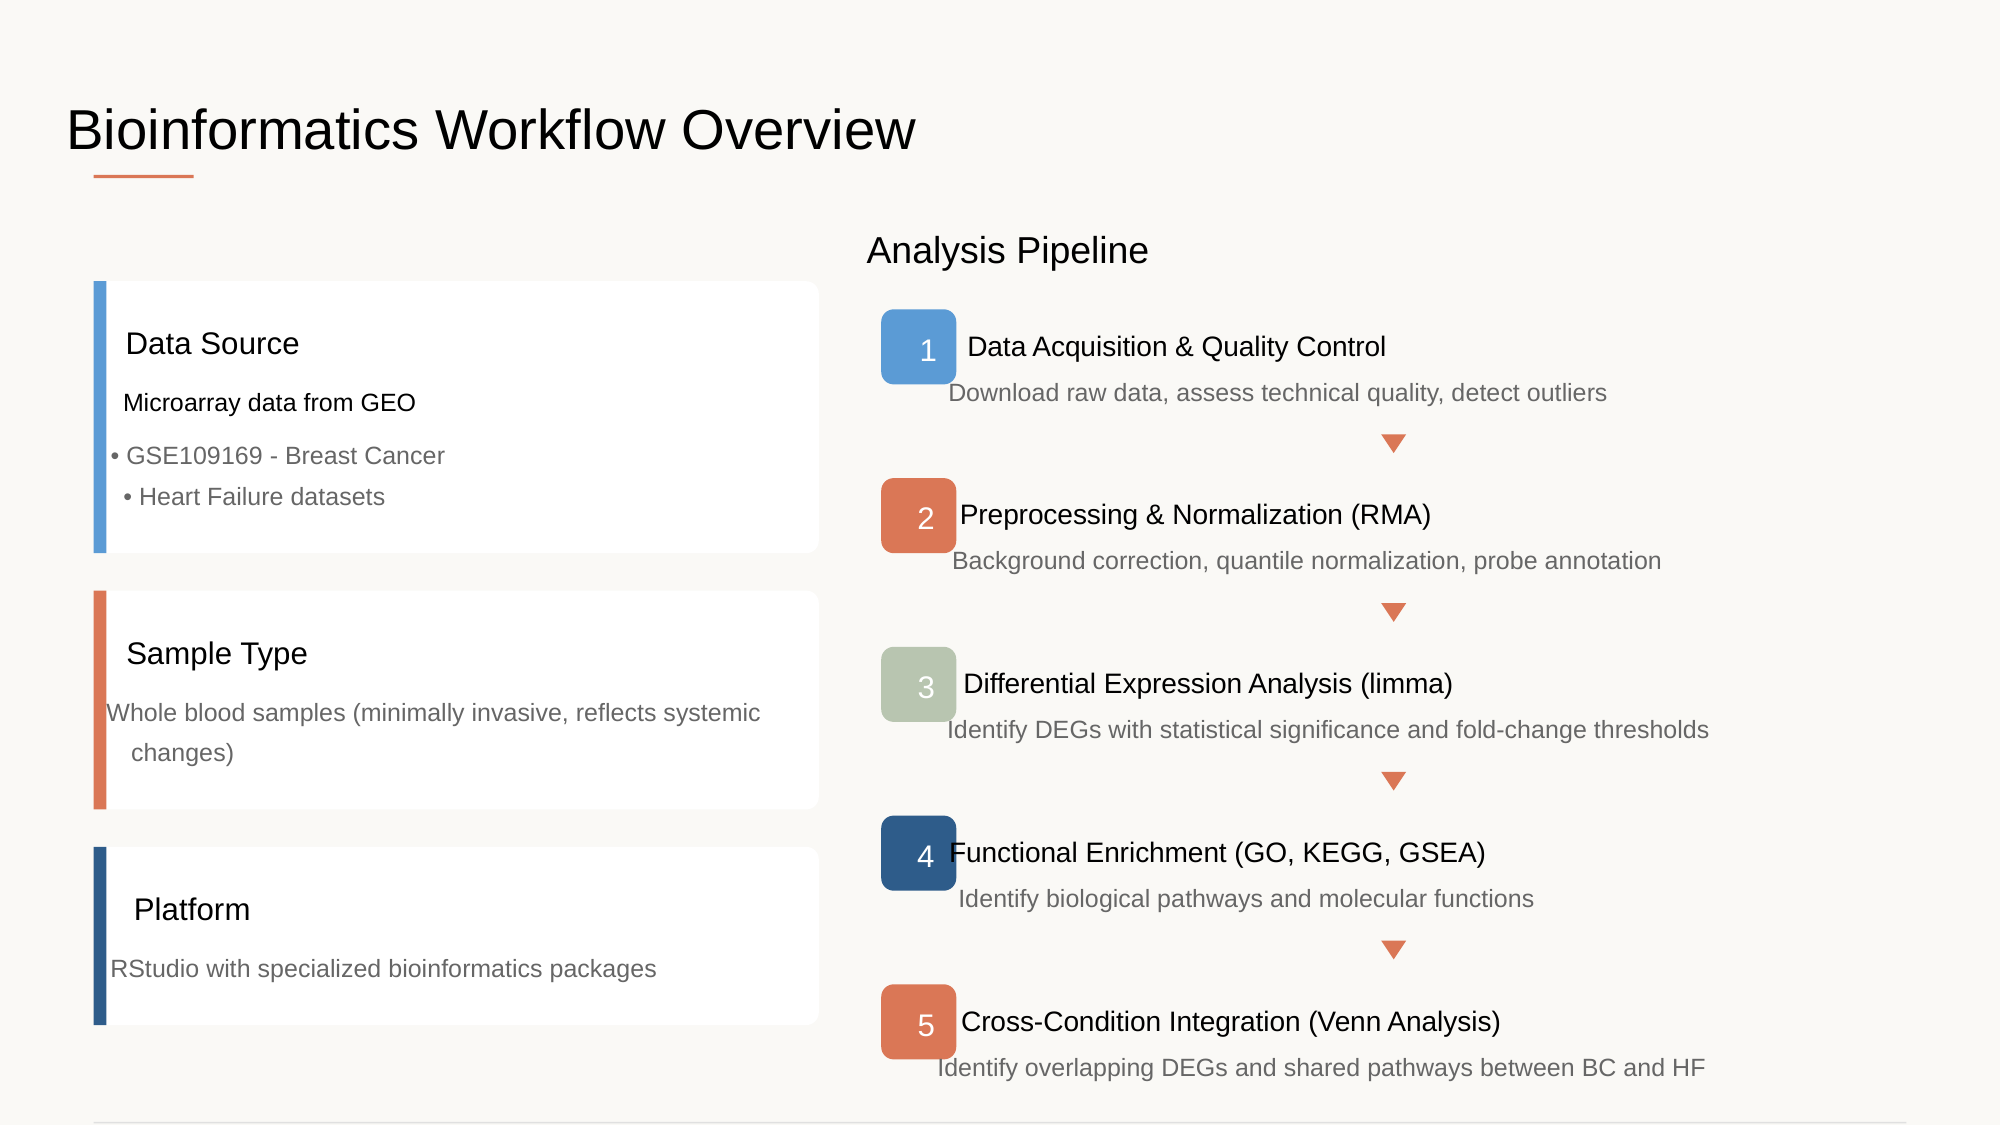

Bioinformatics Workflow Overview

Analysis Pipeline

Data Source
Data Acquisition & Quality Control
1
Download raw data, assess technical quality, detect outliers
Microarray data from GEO

• GSE109169 - Breast Cancer

• Heart Failure datasets
Preprocessing & Normalization (RMA)
2
Background correction, quantile normalization, probe annotation

Sample Type

Differential Expression Analysis (limma)
3
Whole blood samples (minimally invasive, reflects systemic
Identify DEGs with statistical significance and fold-change thresholds
changes)

Functional Enrichment (GO, KEGG, GSEA)
4

Identify biological pathways and molecular functions
Platform

RStudio with specialized bioinformatics packages

Cross-Condition Integration (Venn Analysis)
5
Identify overlapping DEGs and shared pathways between BC and HF